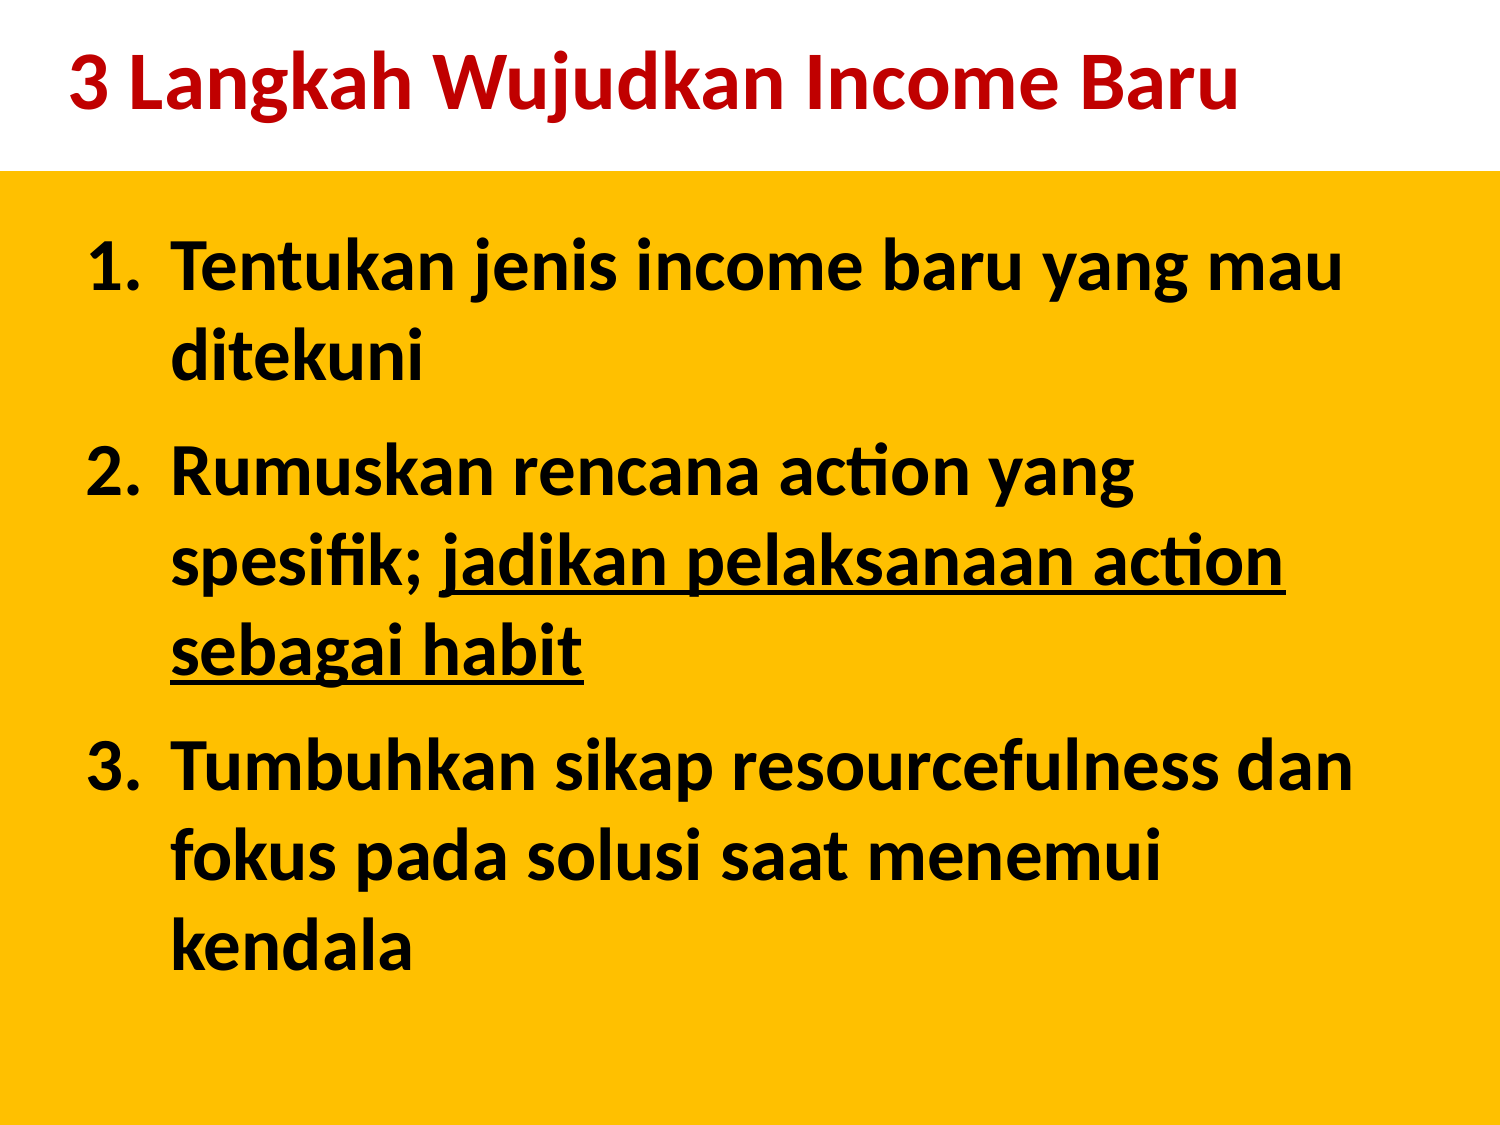

3 Langkah Wujudkan Income Baru

Tentukan jenis income baru yang mau ditekuni
Rumuskan rencana action yang spesifik; jadikan pelaksanaan action sebagai habit
Tumbuhkan sikap resourcefulness dan fokus pada solusi saat menemui kendala